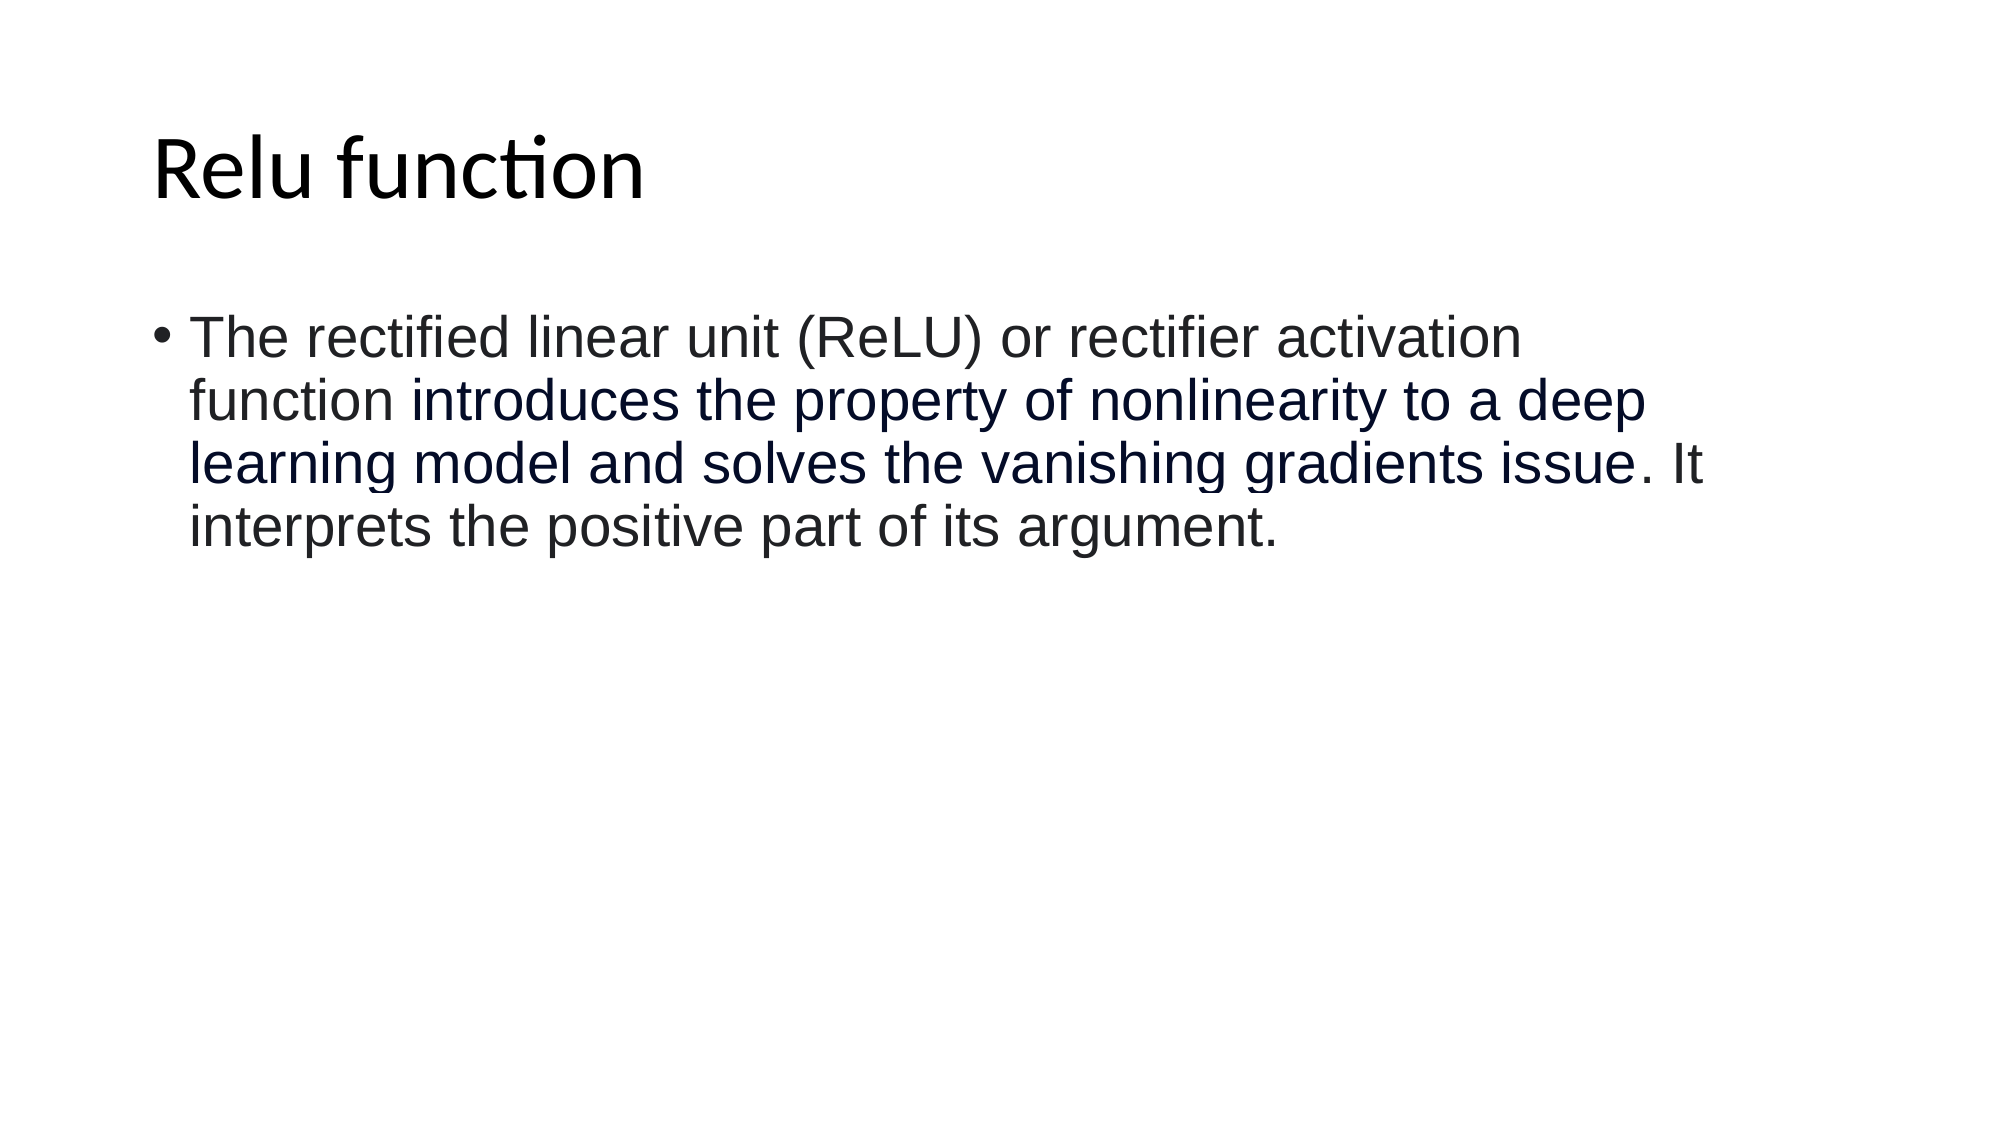

# Relu function
The rectified linear unit (ReLU) or rectifier activation function introduces the property of nonlinearity to a deep learning model and solves the vanishing gradients issue. It interprets the positive part of its argument.